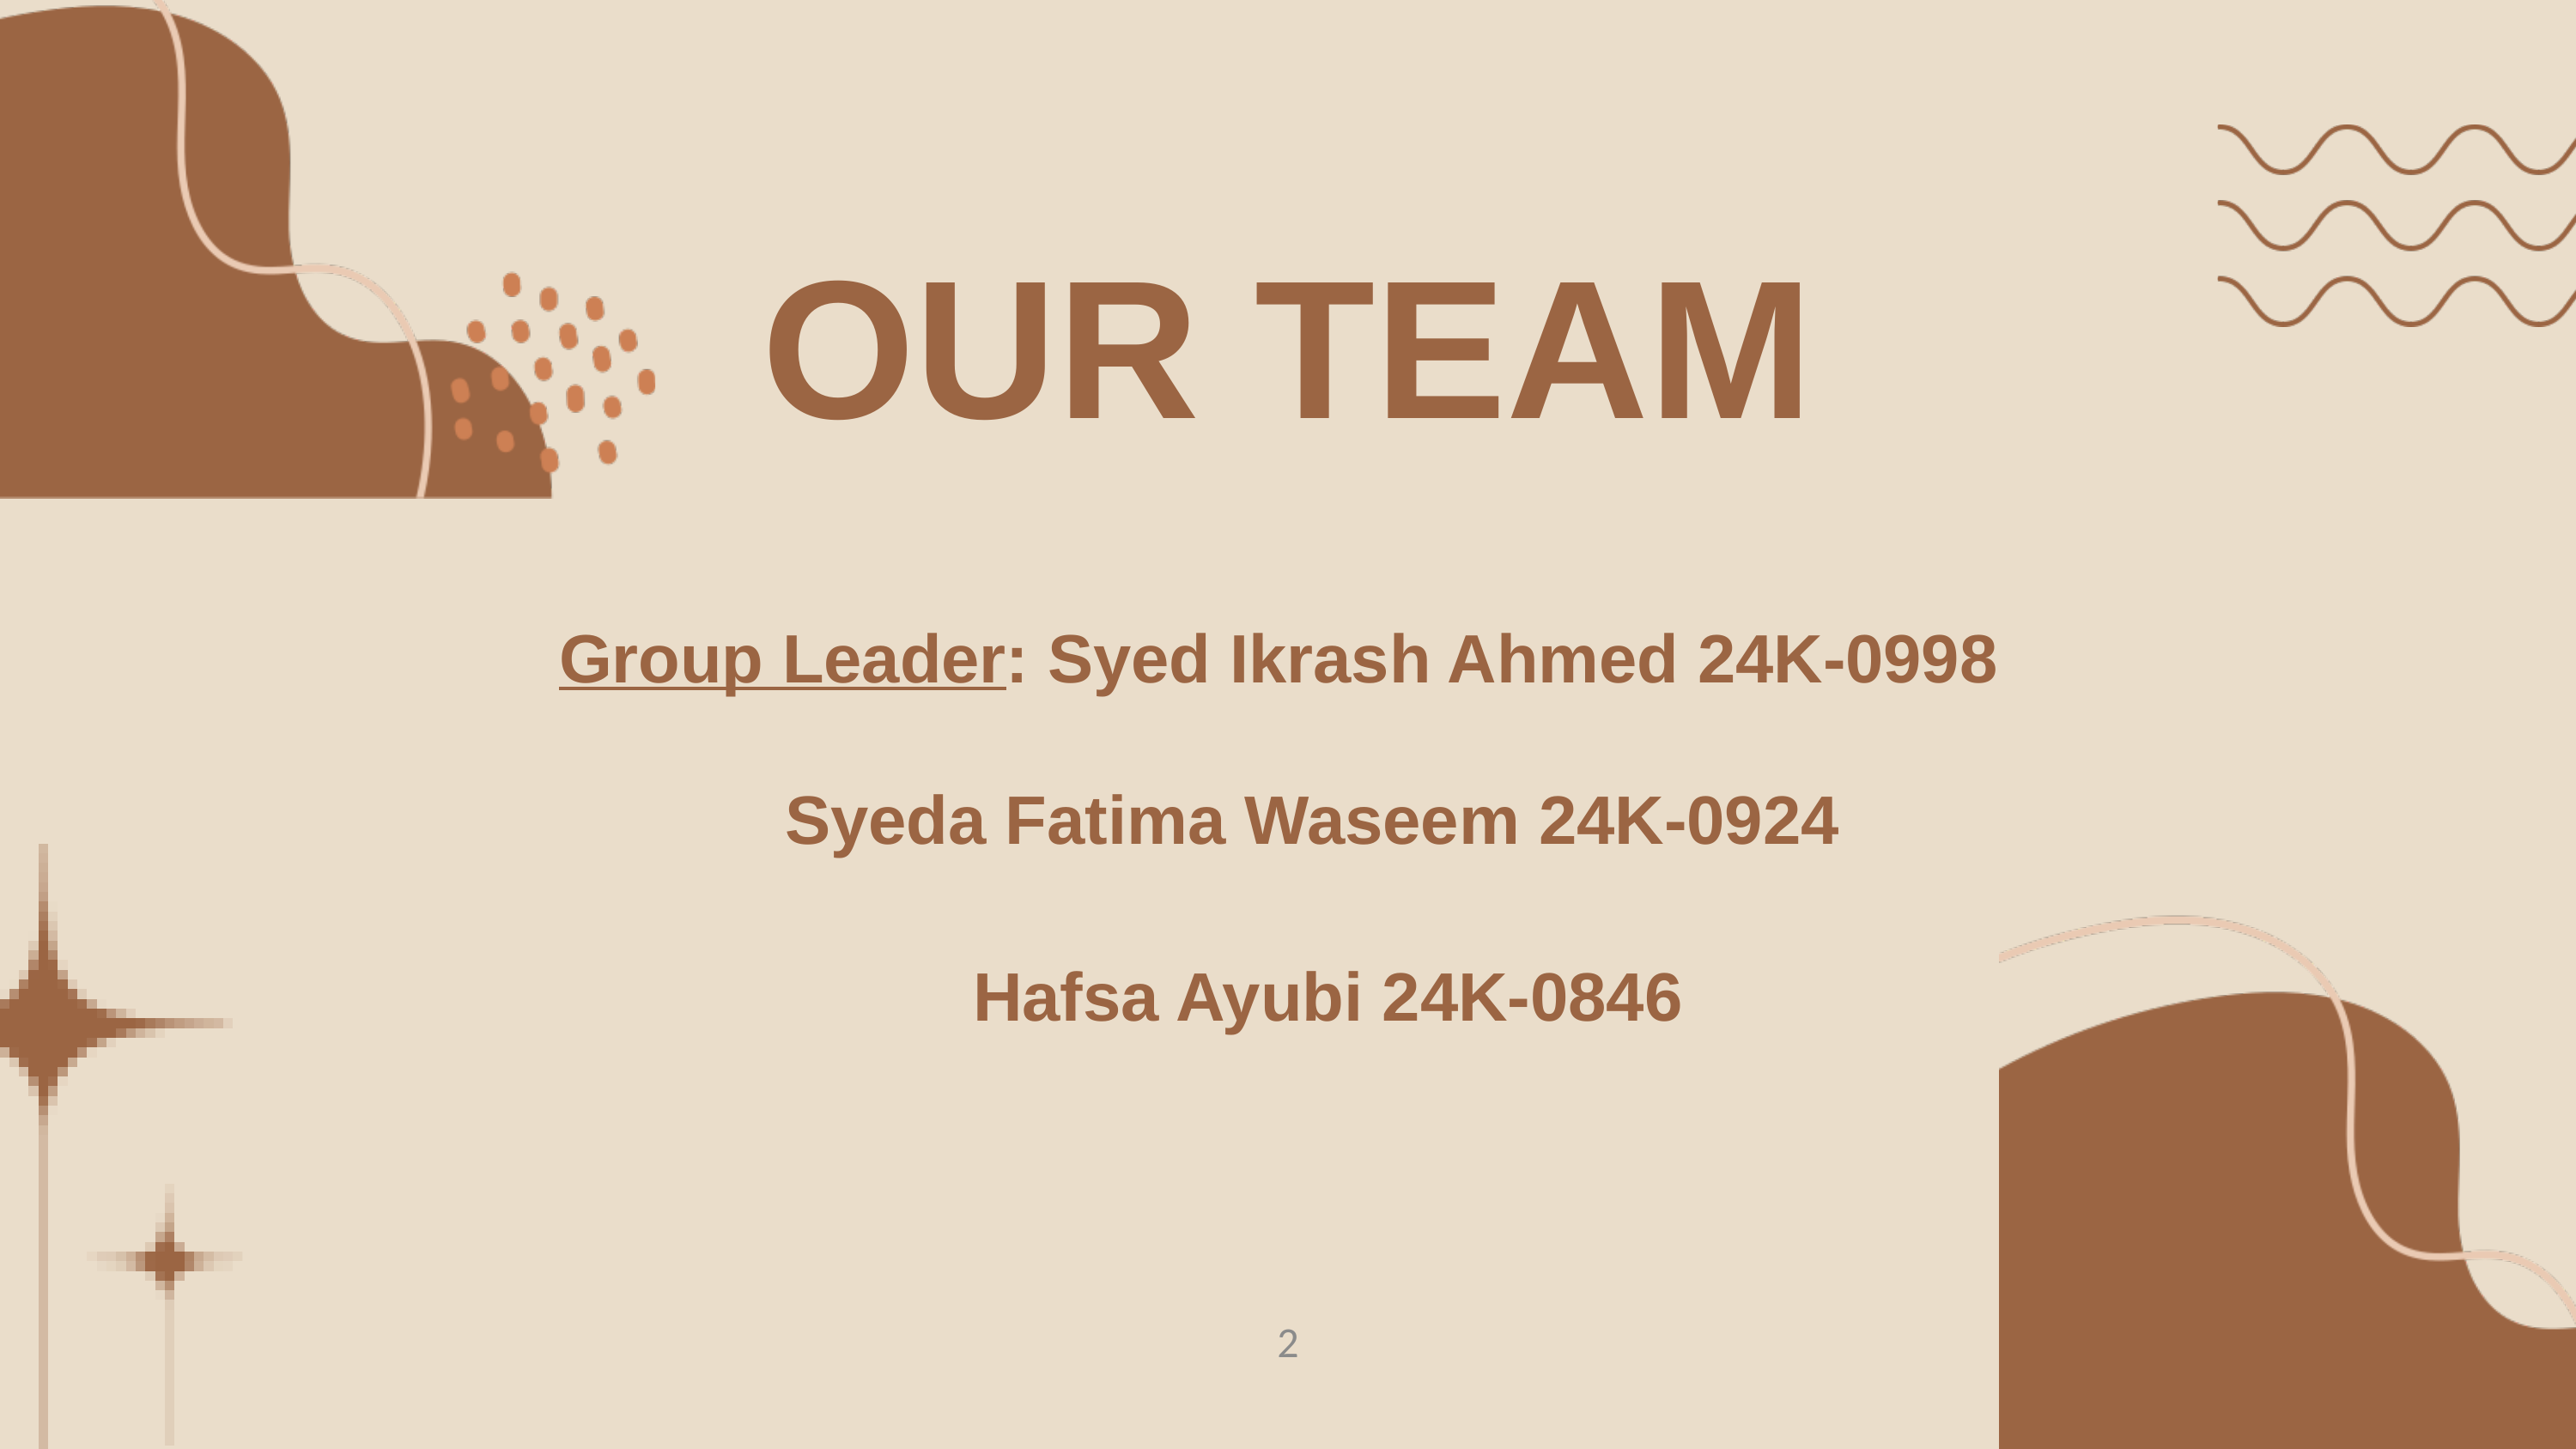

OUR TEAM
Group Leader: Syed Ikrash Ahmed 24K-0998

Syeda Fatima Waseem 24K-0924

Hafsa Ayubi 24K-0846

2